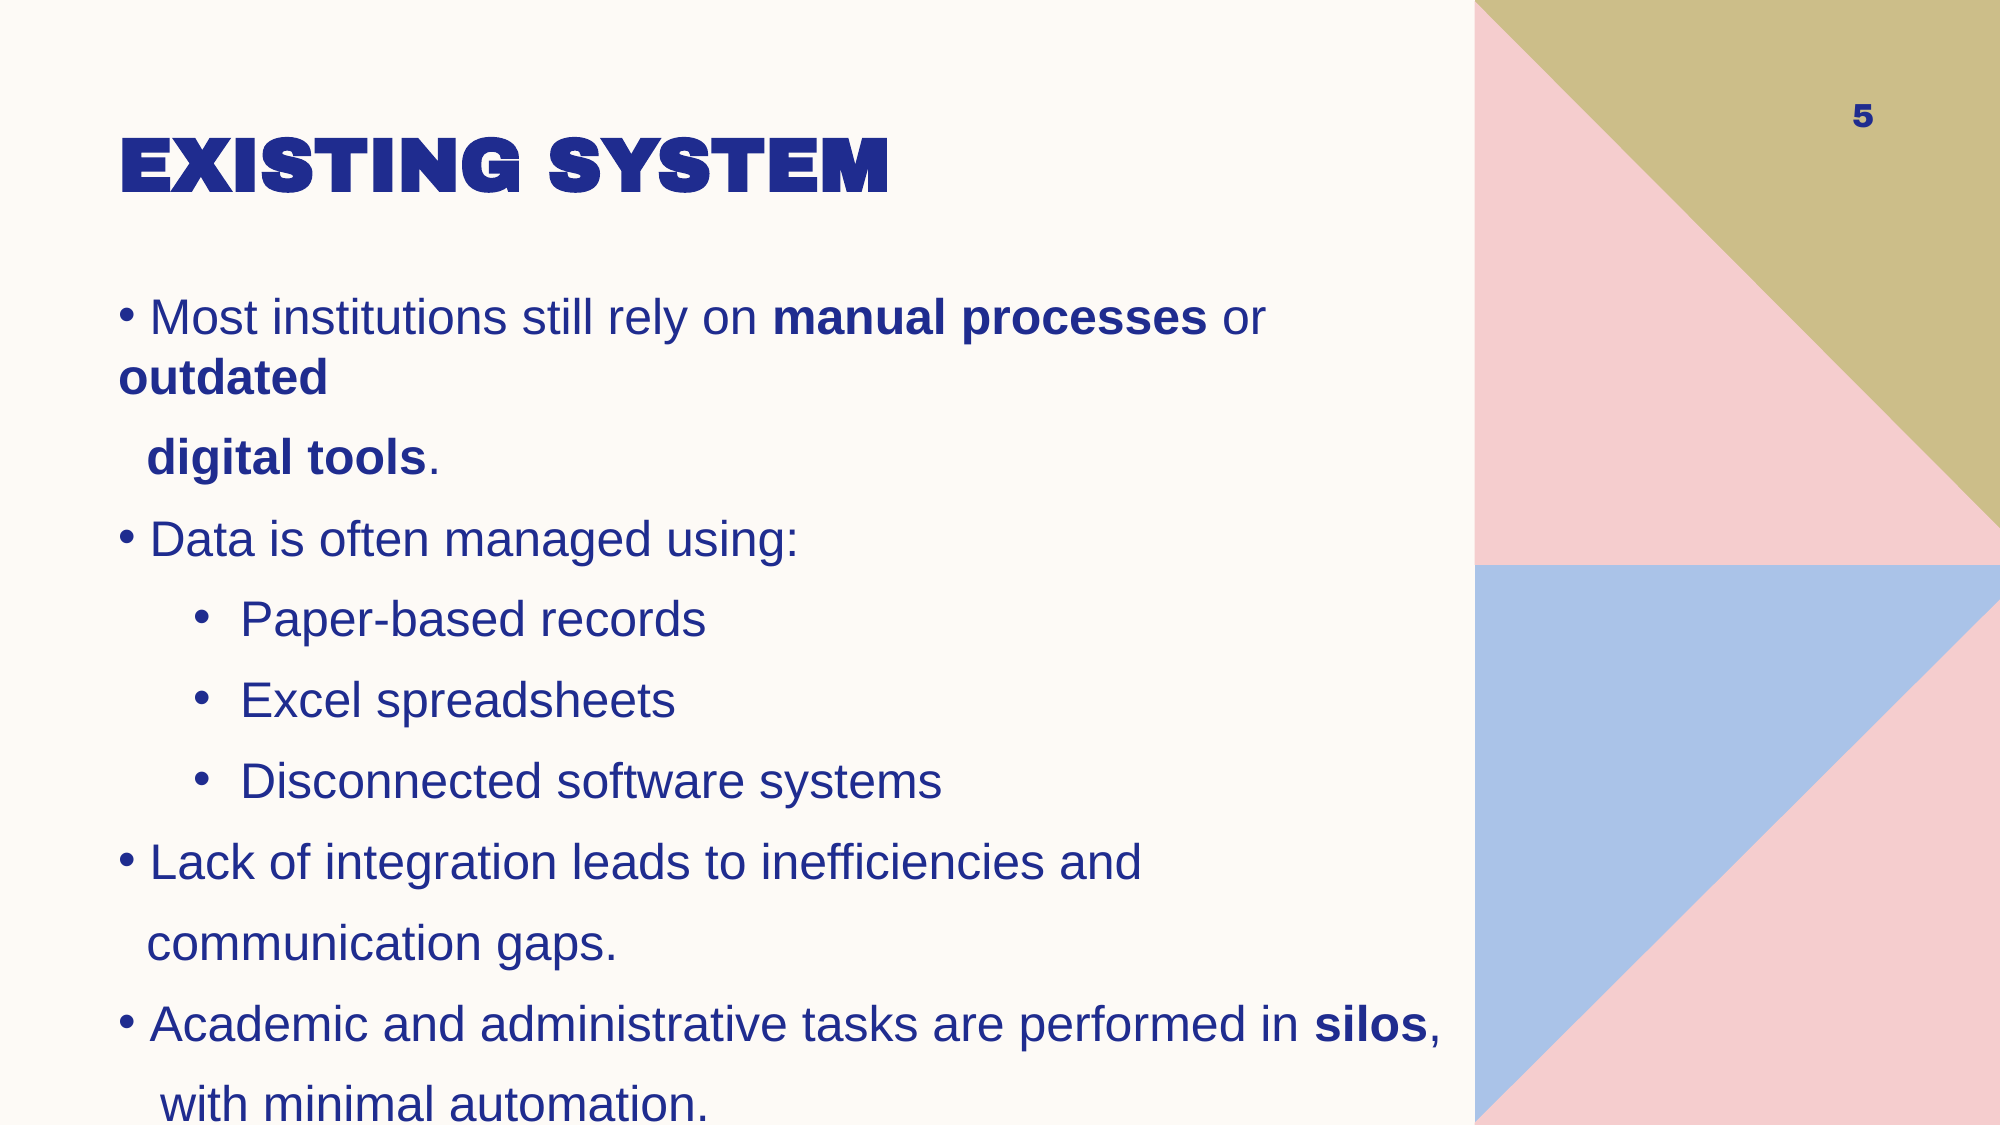

# Existing system
5
 Most institutions still rely on manual processes or outdated
  digital tools.
 Data is often managed using:
Paper-based records
Excel spreadsheets
Disconnected software systems
 Lack of integration leads to inefficiencies and
  communication gaps.
 Academic and administrative tasks are performed in silos,
   with minimal automation.